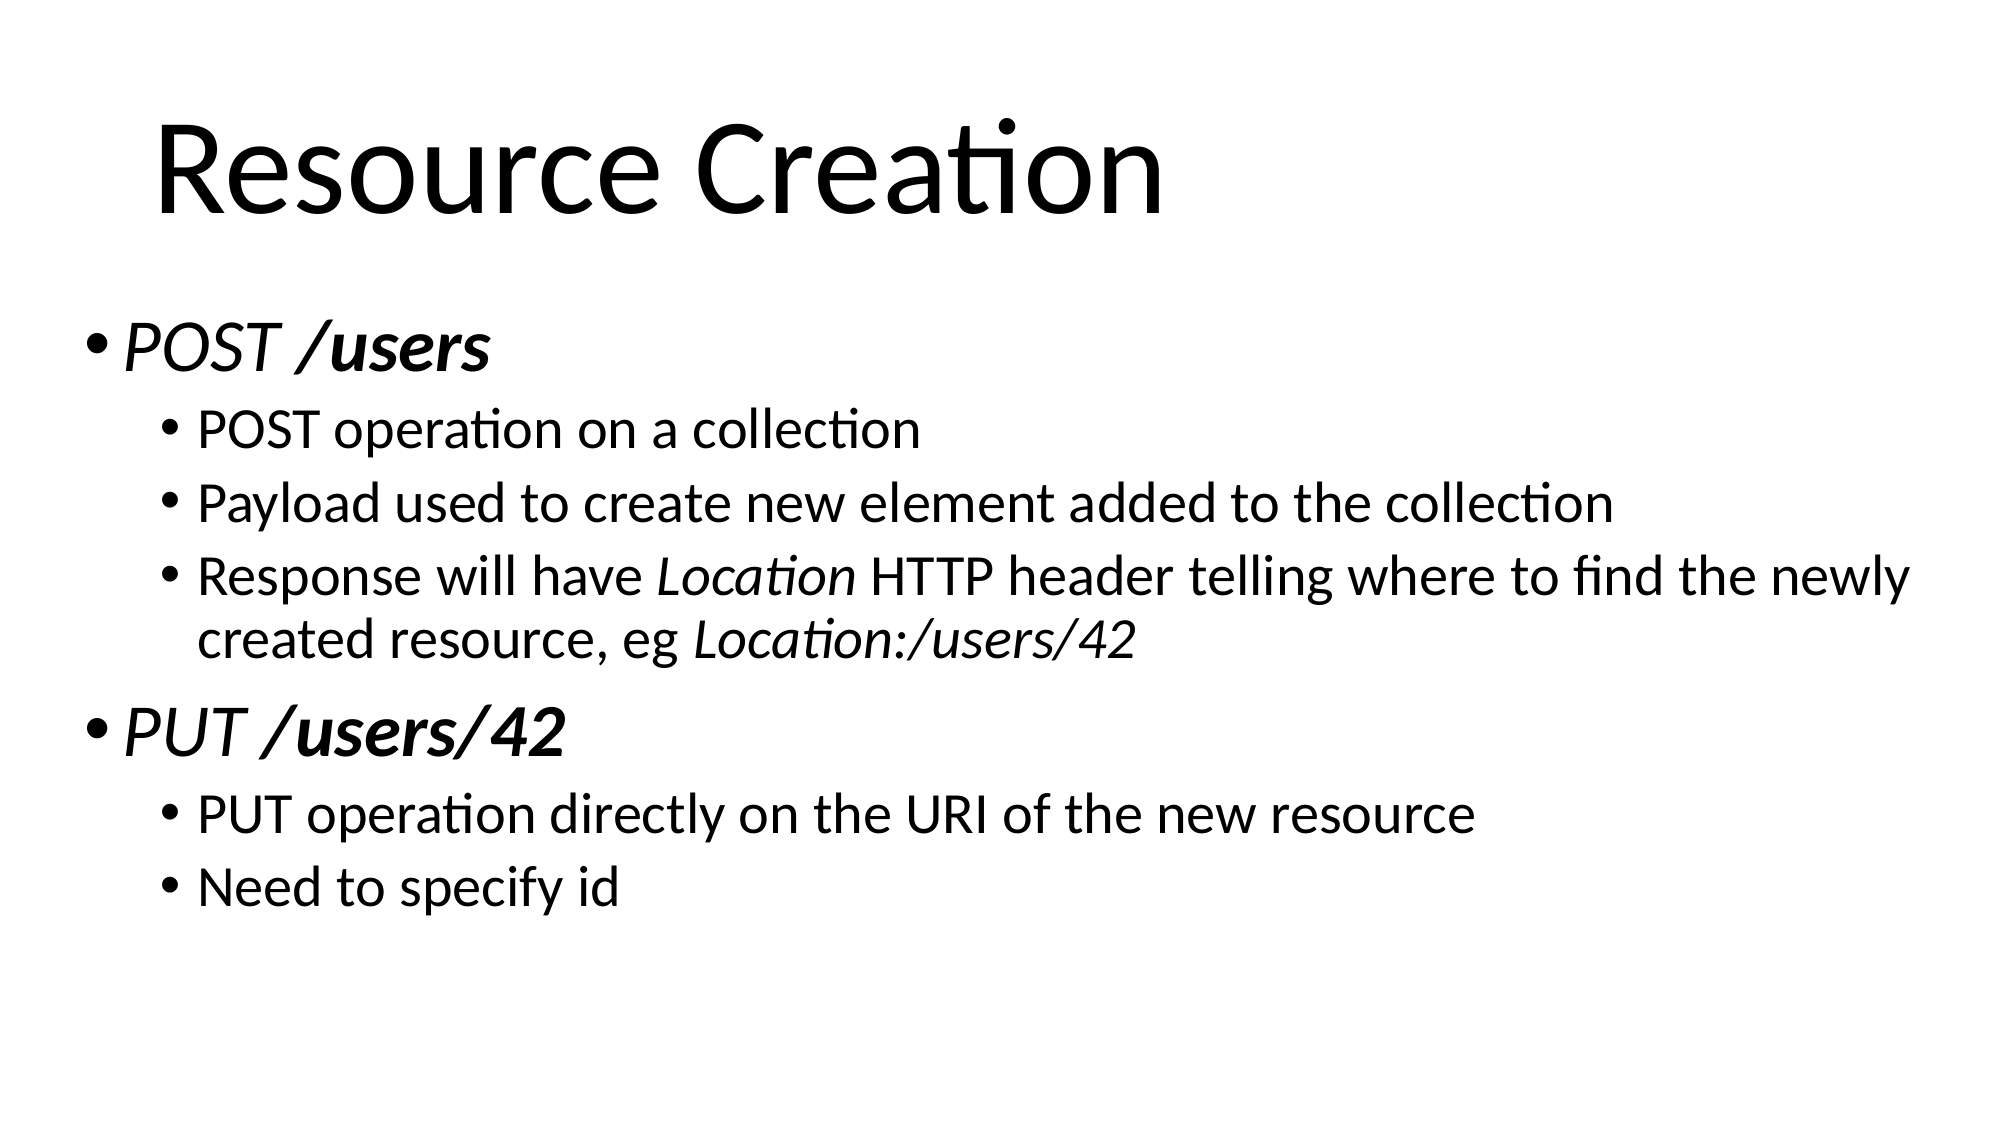

# Resource Creation
POST /users
POST operation on a collection
Payload used to create new element added to the collection
Response will have Location HTTP header telling where to find the newly created resource, eg Location:/users/42
PUT /users/42
PUT operation directly on the URI of the new resource
Need to specify id